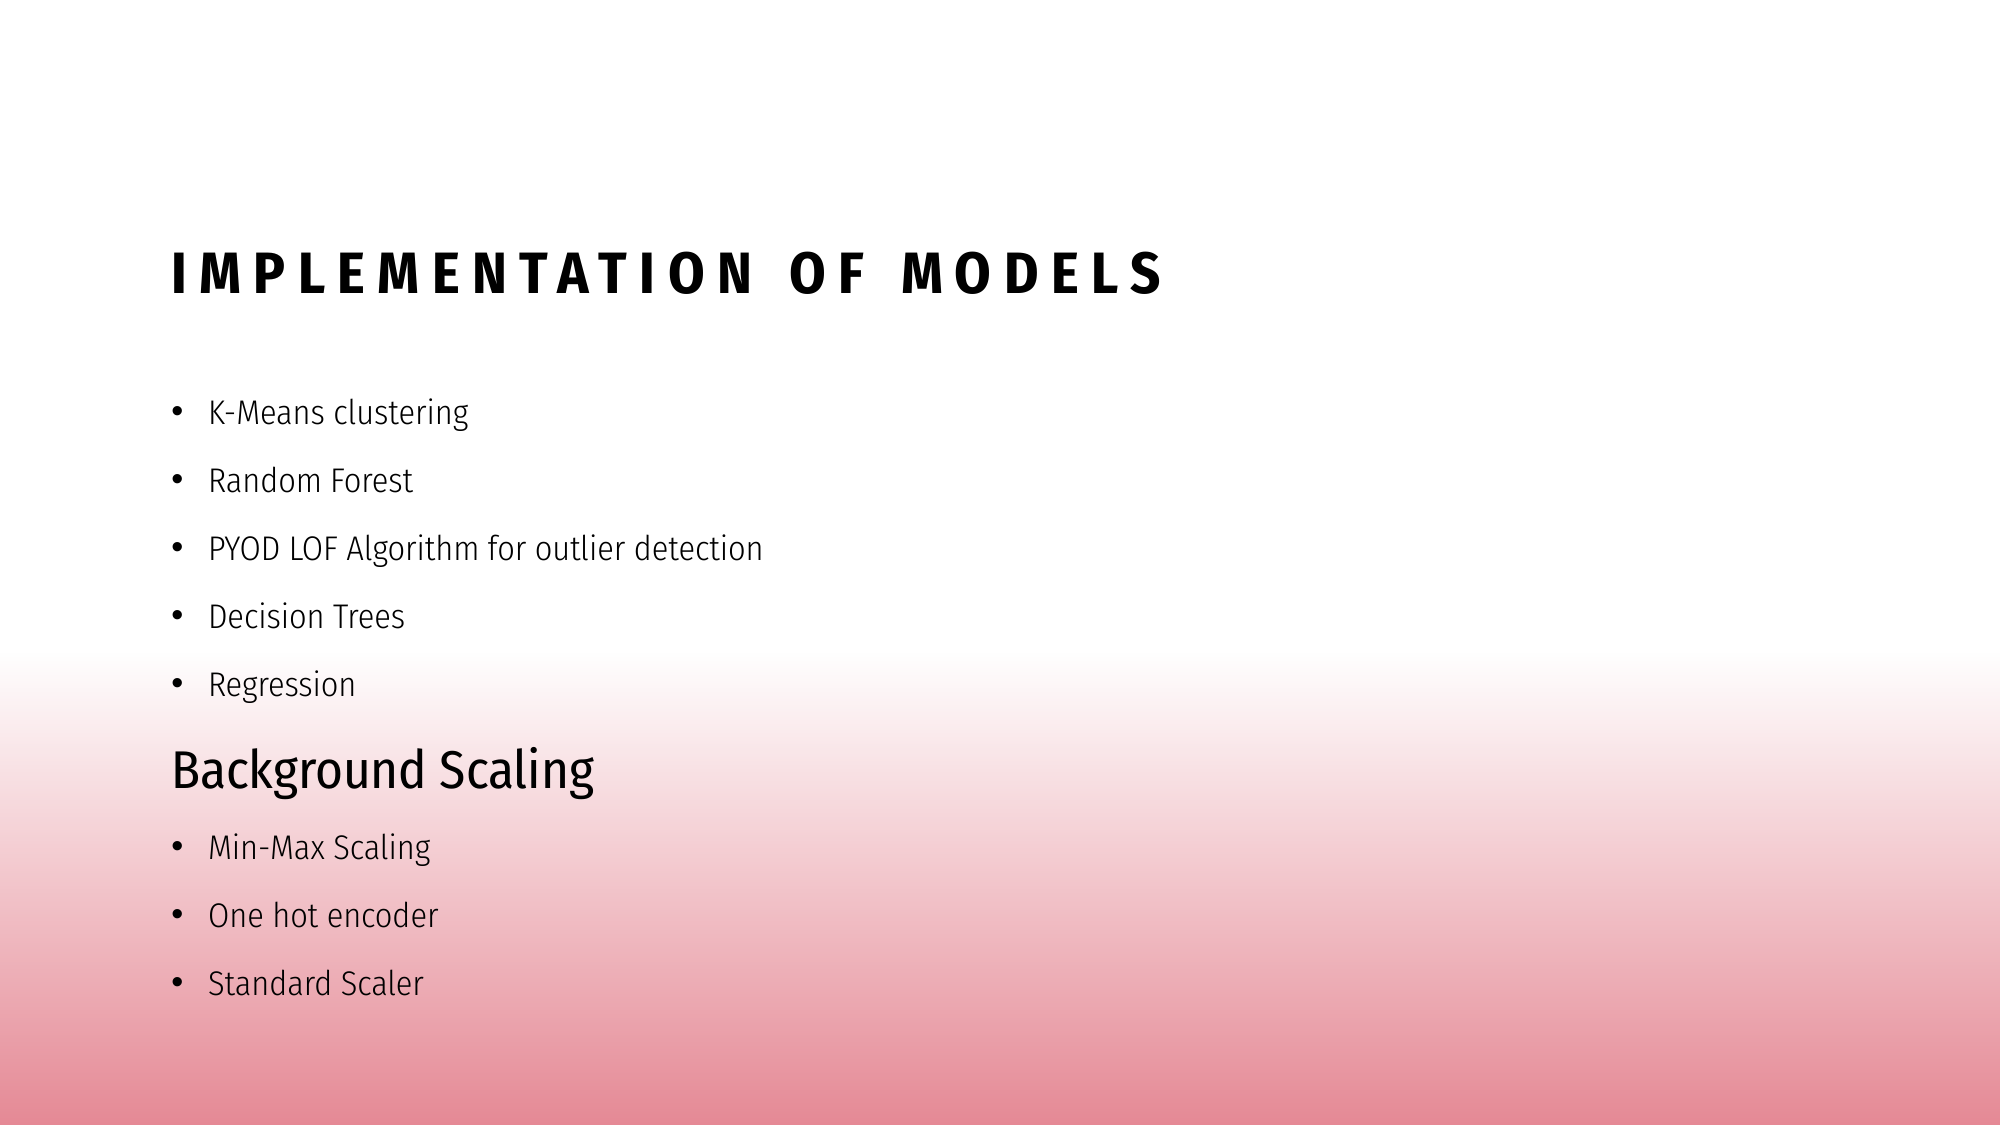

# Implementation of models
K-Means clustering
Random Forest
PYOD LOF Algorithm for outlier detection
Decision Trees
Regression
Background Scaling
Min-Max Scaling
One hot encoder
Standard Scaler